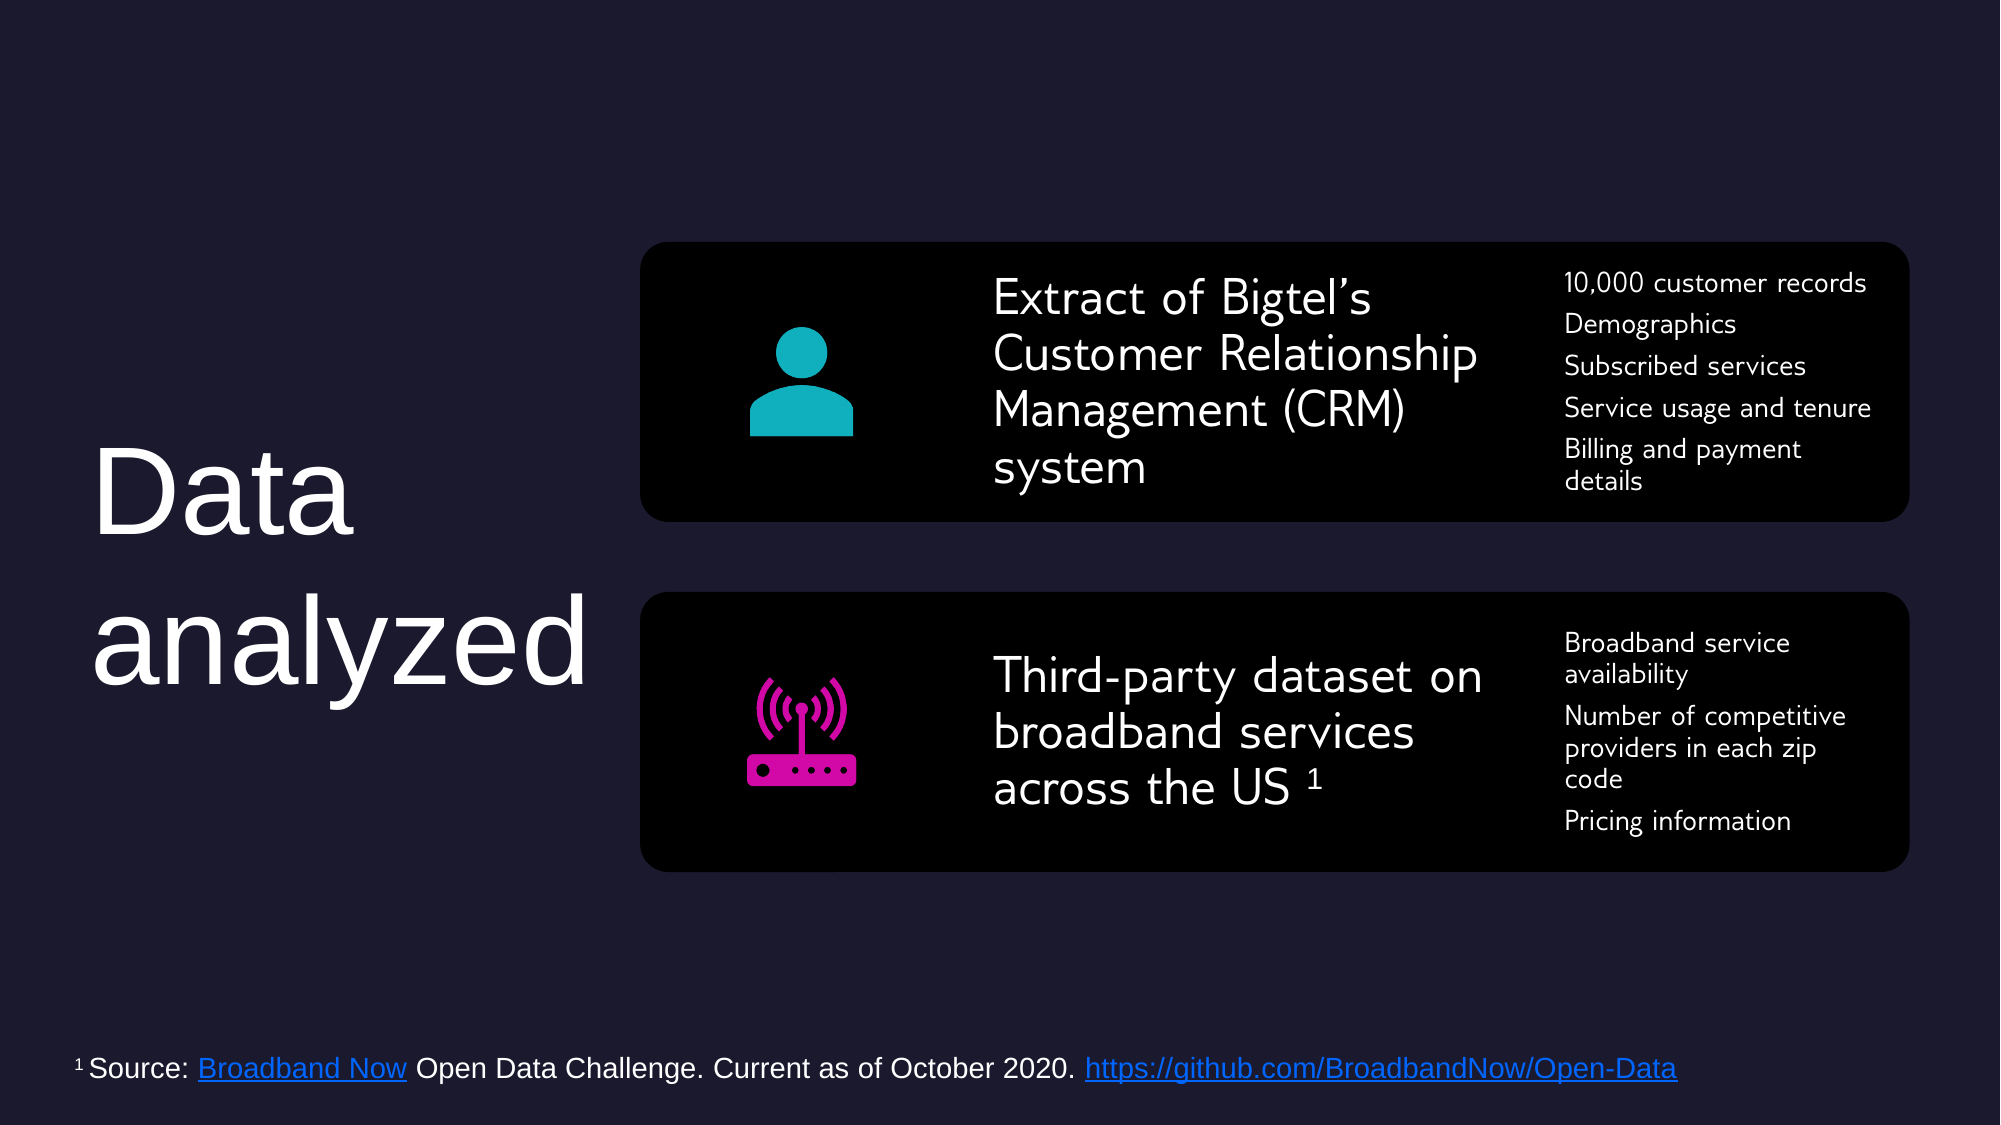

Extract of Bigtel’s Customer Relationship Management (CRM) system
10,000 customer records
Demographics
Subscribed services
Service usage and tenure
Billing and payment details
Third-party dataset on broadband services across the US 1
Broadband service availability
Number of competitive providers in each zip code
Pricing information
# Data analyzed

1 Source: Broadband Now Open Data Challenge. Current as of October 2020. https://github.com/BroadbandNow/Open-Data